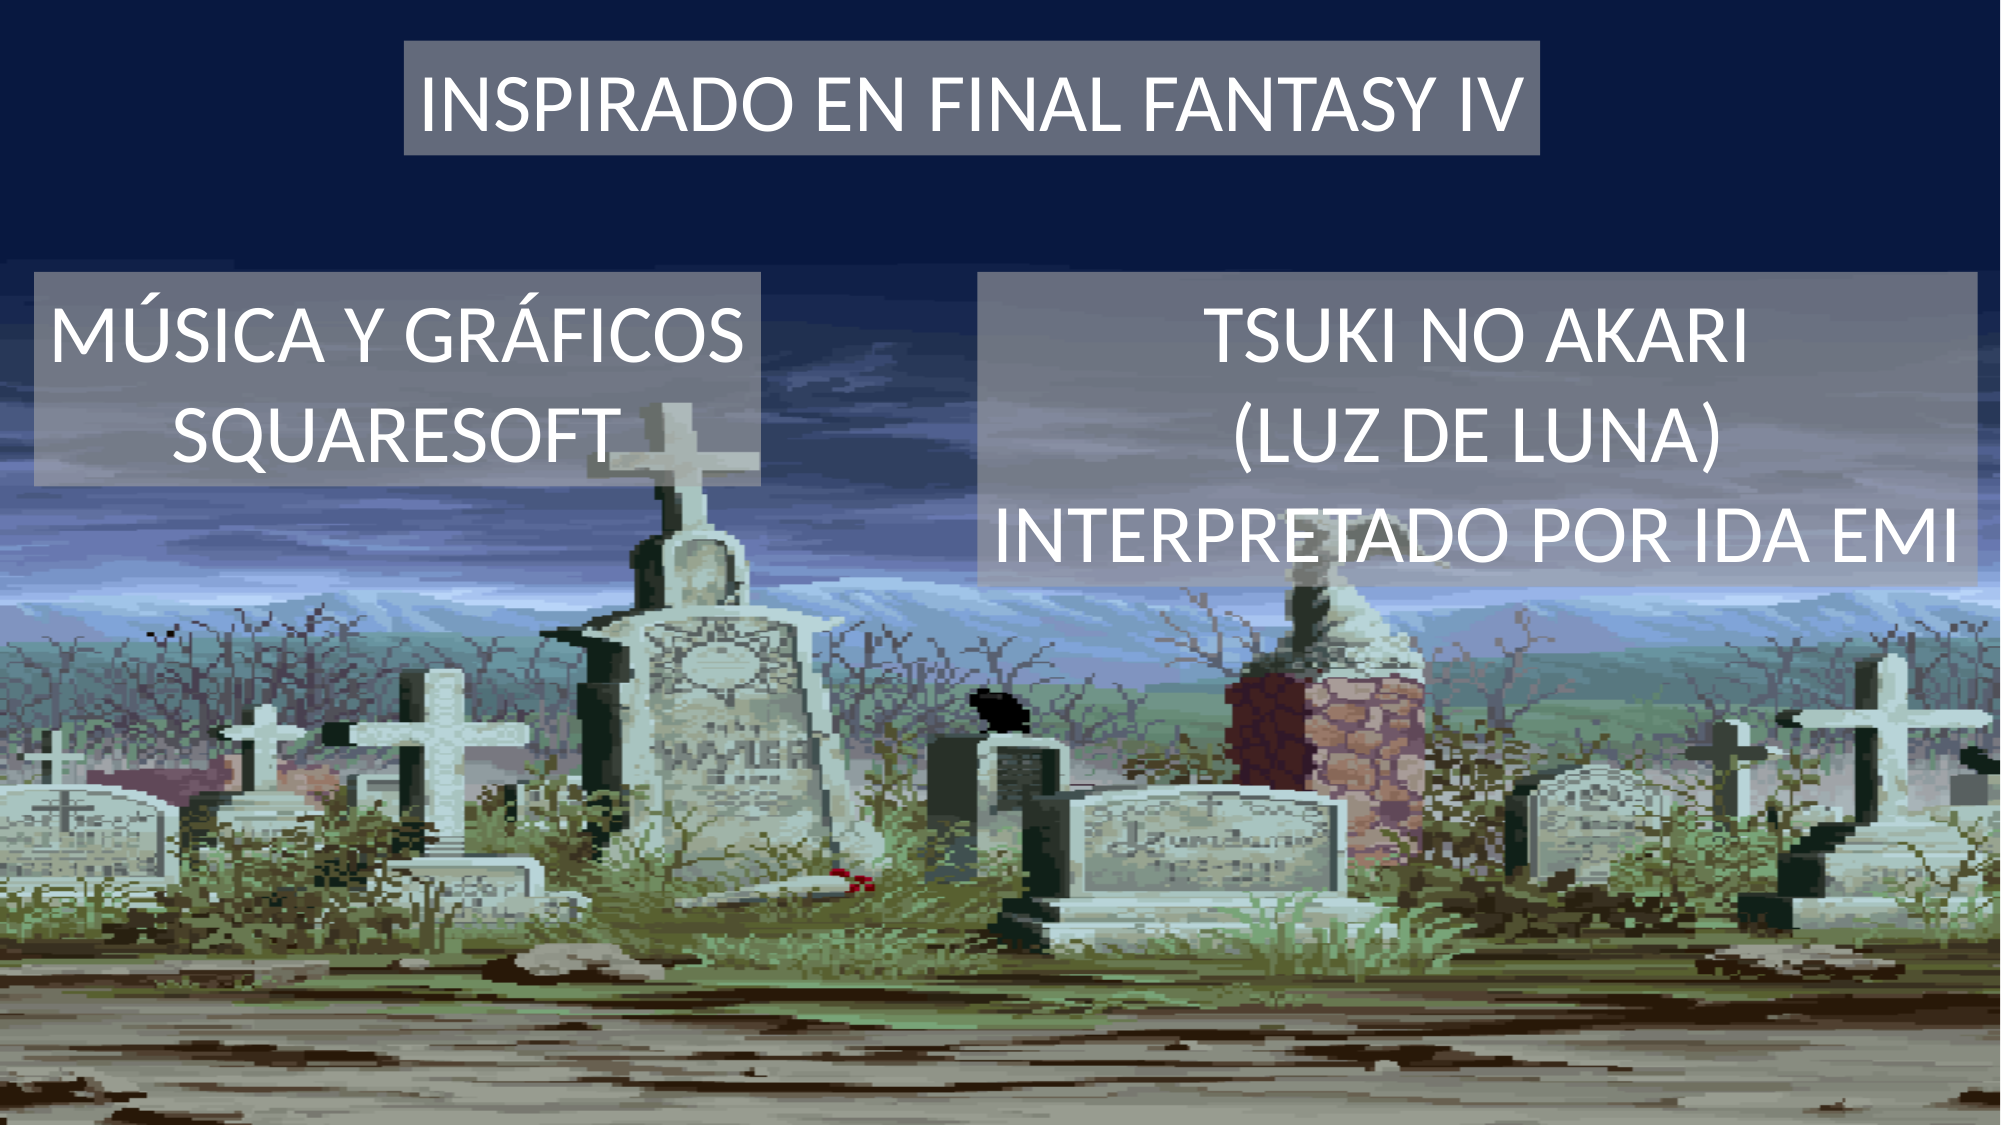

INSPIRADO EN FINAL FANTASY IV
MÚSICA Y GRÁFICOS
SQUARESOFT
TSUKI NO AKARI
(LUZ DE LUNA)
INTERPRETADO POR IDA EMI